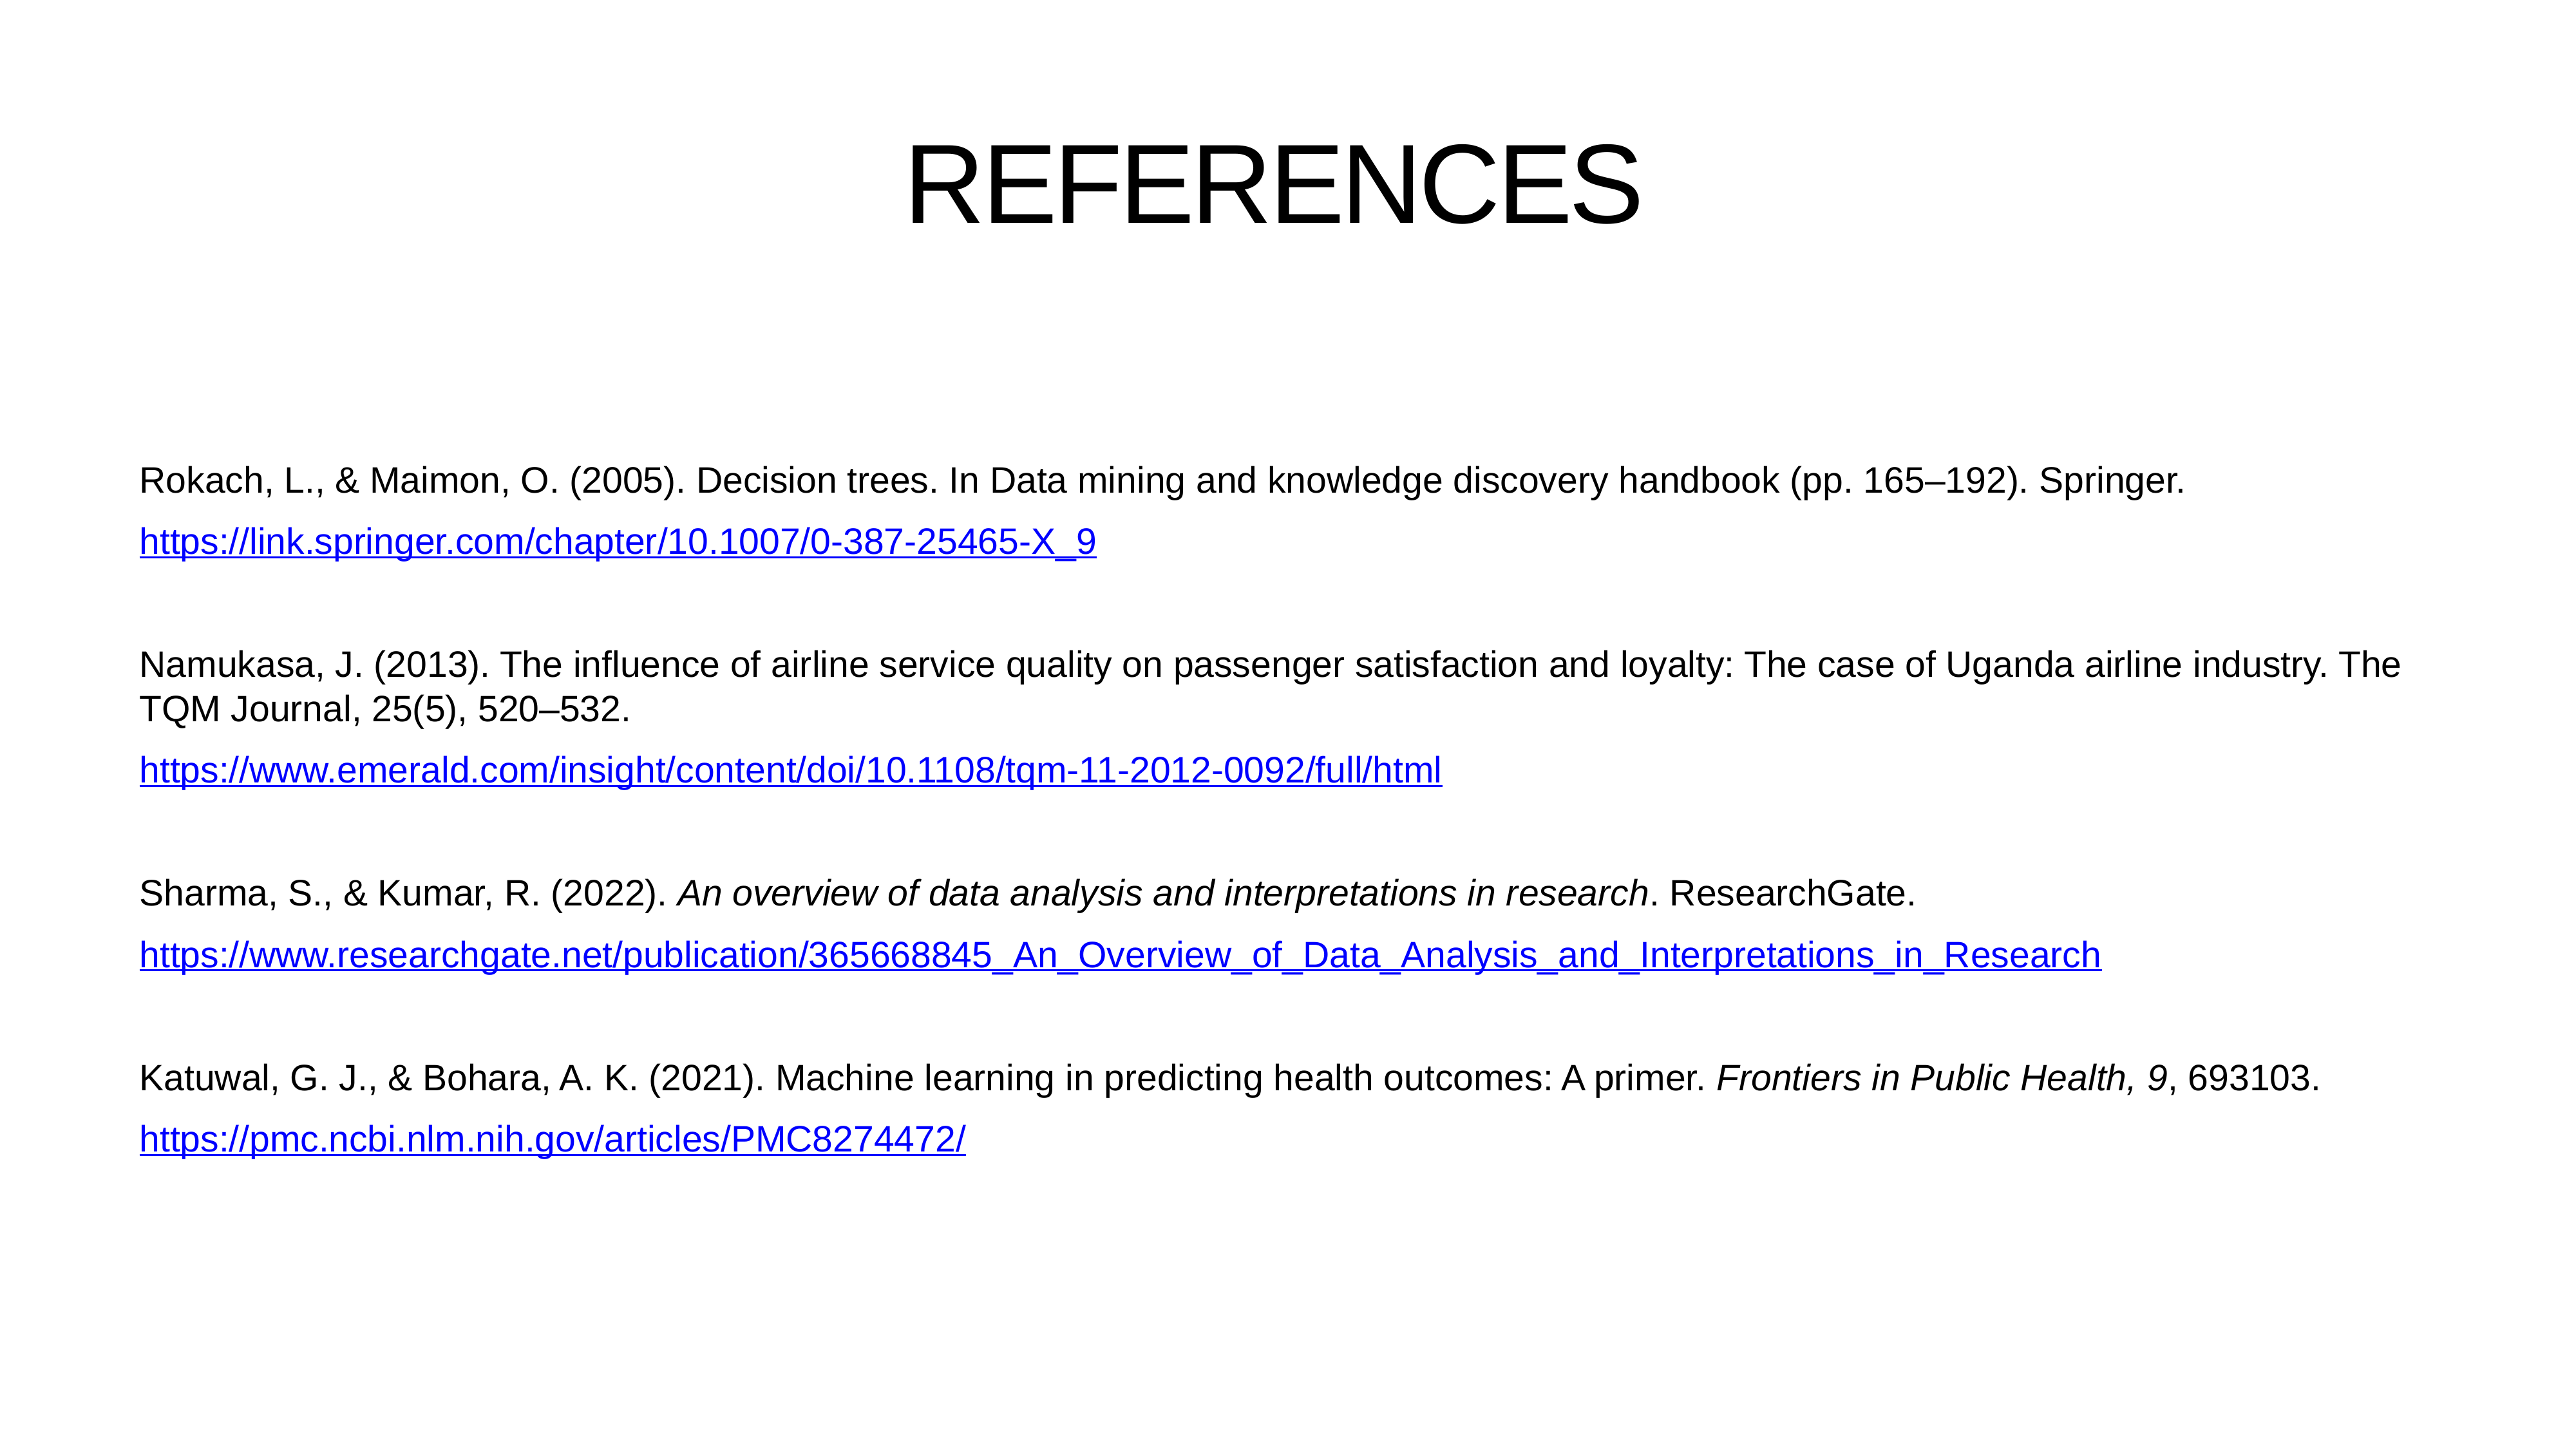

# REFERENCES

Rokach, L., & Maimon, O. (2005). Decision trees. In Data mining and knowledge discovery handbook (pp. 165–192). Springer.
https://link.springer.com/chapter/10.1007/0-387-25465-X_9

Namukasa, J. (2013). The influence of airline service quality on passenger satisfaction and loyalty: The case of Uganda airline industry. The TQM Journal, 25(5), 520–532.
https://www.emerald.com/insight/content/doi/10.1108/tqm-11-2012-0092/full/html

Sharma, S., & Kumar, R. (2022). An overview of data analysis and interpretations in research. ResearchGate.
https://www.researchgate.net/publication/365668845_An_Overview_of_Data_Analysis_and_Interpretations_in_Research

Katuwal, G. J., & Bohara, A. K. (2021). Machine learning in predicting health outcomes: A primer. Frontiers in Public Health, 9, 693103.
https://pmc.ncbi.nlm.nih.gov/articles/PMC8274472/